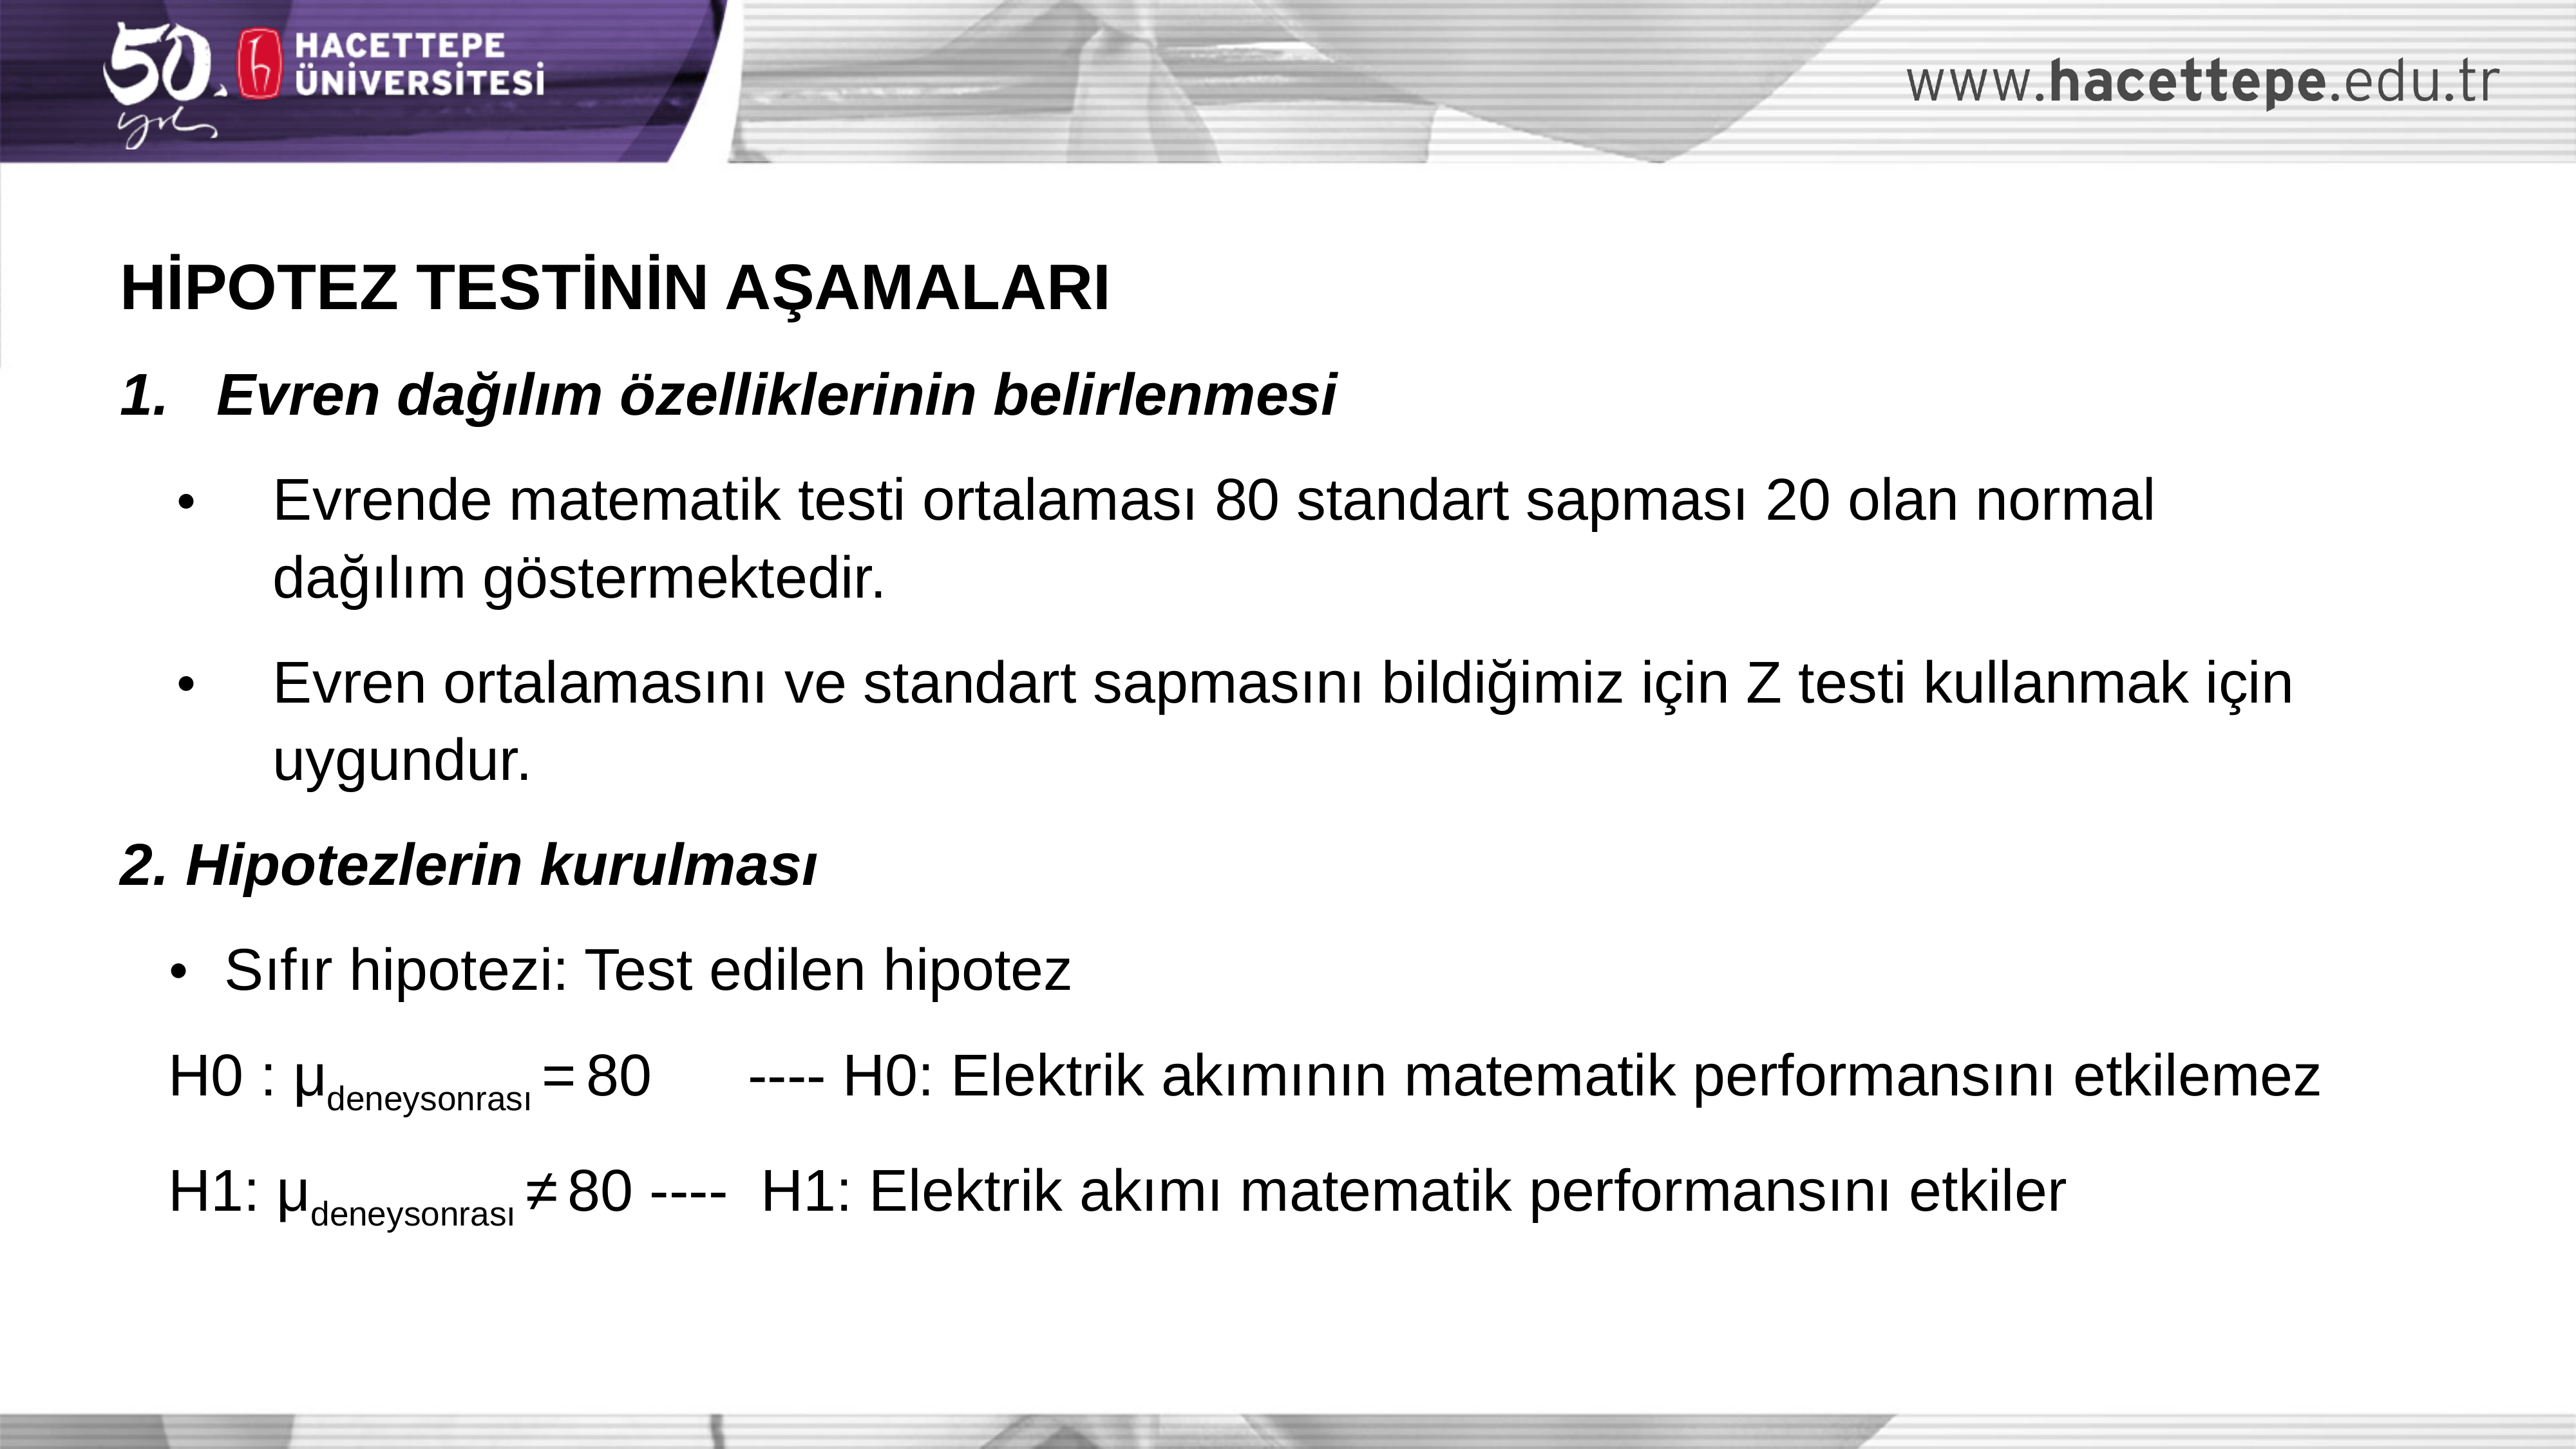

HİPOTEZ TESTİNİN AŞAMALARI
Evren dağılım özelliklerinin belirlenmesi
Evrende matematik testi ortalaması 80 standart sapması 20 olan normal dağılım göstermektedir.
Evren ortalamasını ve standart sapmasını bildiğimiz için Z testi kullanmak için uygundur.
2. Hipotezlerin kurulması
Sıfır hipotezi: Test edilen hipotez
H0 : μdeneysonrası = 80	---- H0: Elektrik akımının matematik performansını etkilemez
H1: μdeneysonrası ≠ 80 ----  H1: Elektrik akımı matematik performansını etkiler